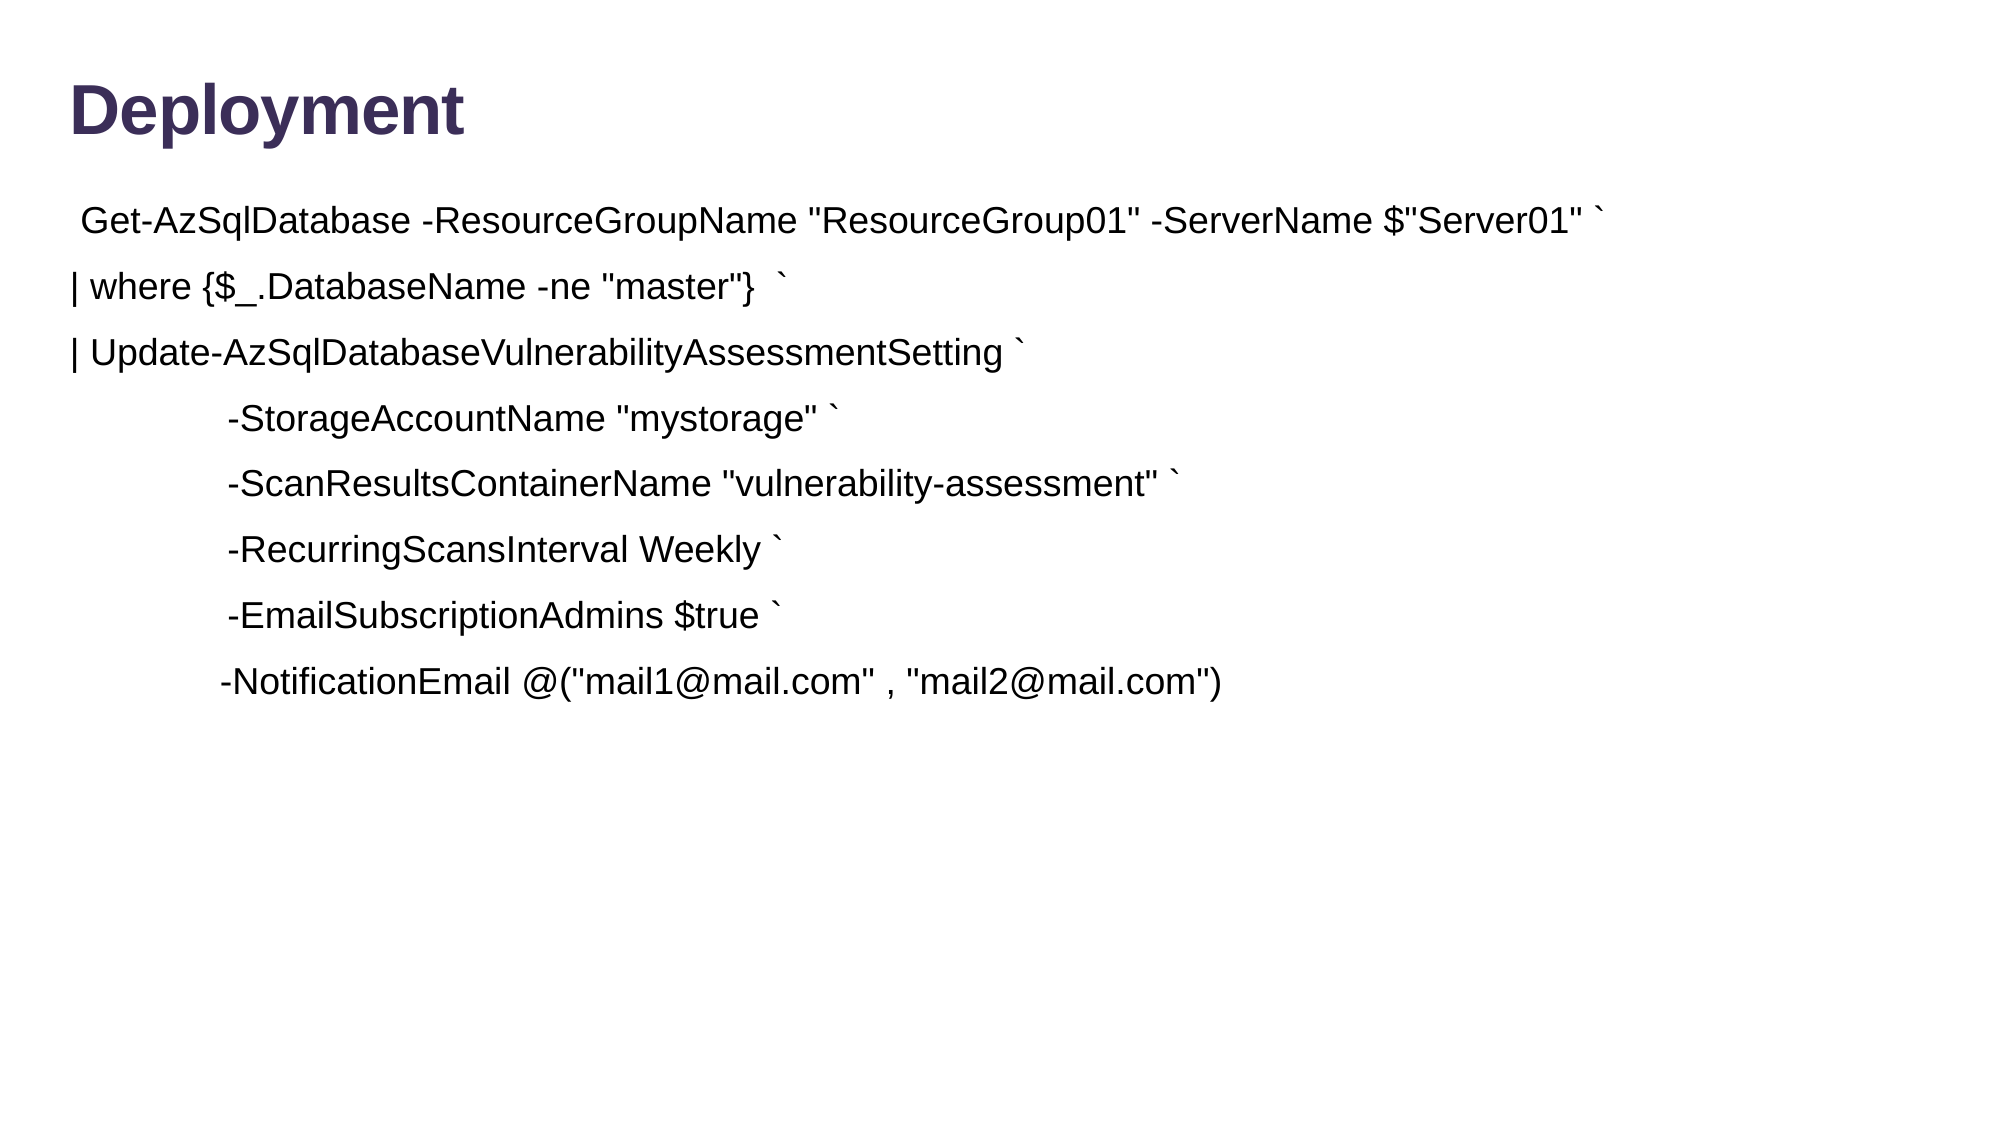

# Deployment
 Get-AzSqlDatabase -ResourceGroupName "ResourceGroup01" -ServerName $"Server01" `
| where {$_.DatabaseName -ne "master"}  `
| Update-AzSqlDatabaseVulnerabilityAssessmentSetting `
               -StorageAccountName "mystorage" `
               -ScanResultsContainerName "vulnerability-assessment" `
               -RecurringScansInterval Weekly `
               -EmailSubscriptionAdmins $true `
	-NotificationEmail @("mail1@mail.com" , "mail2@mail.com")